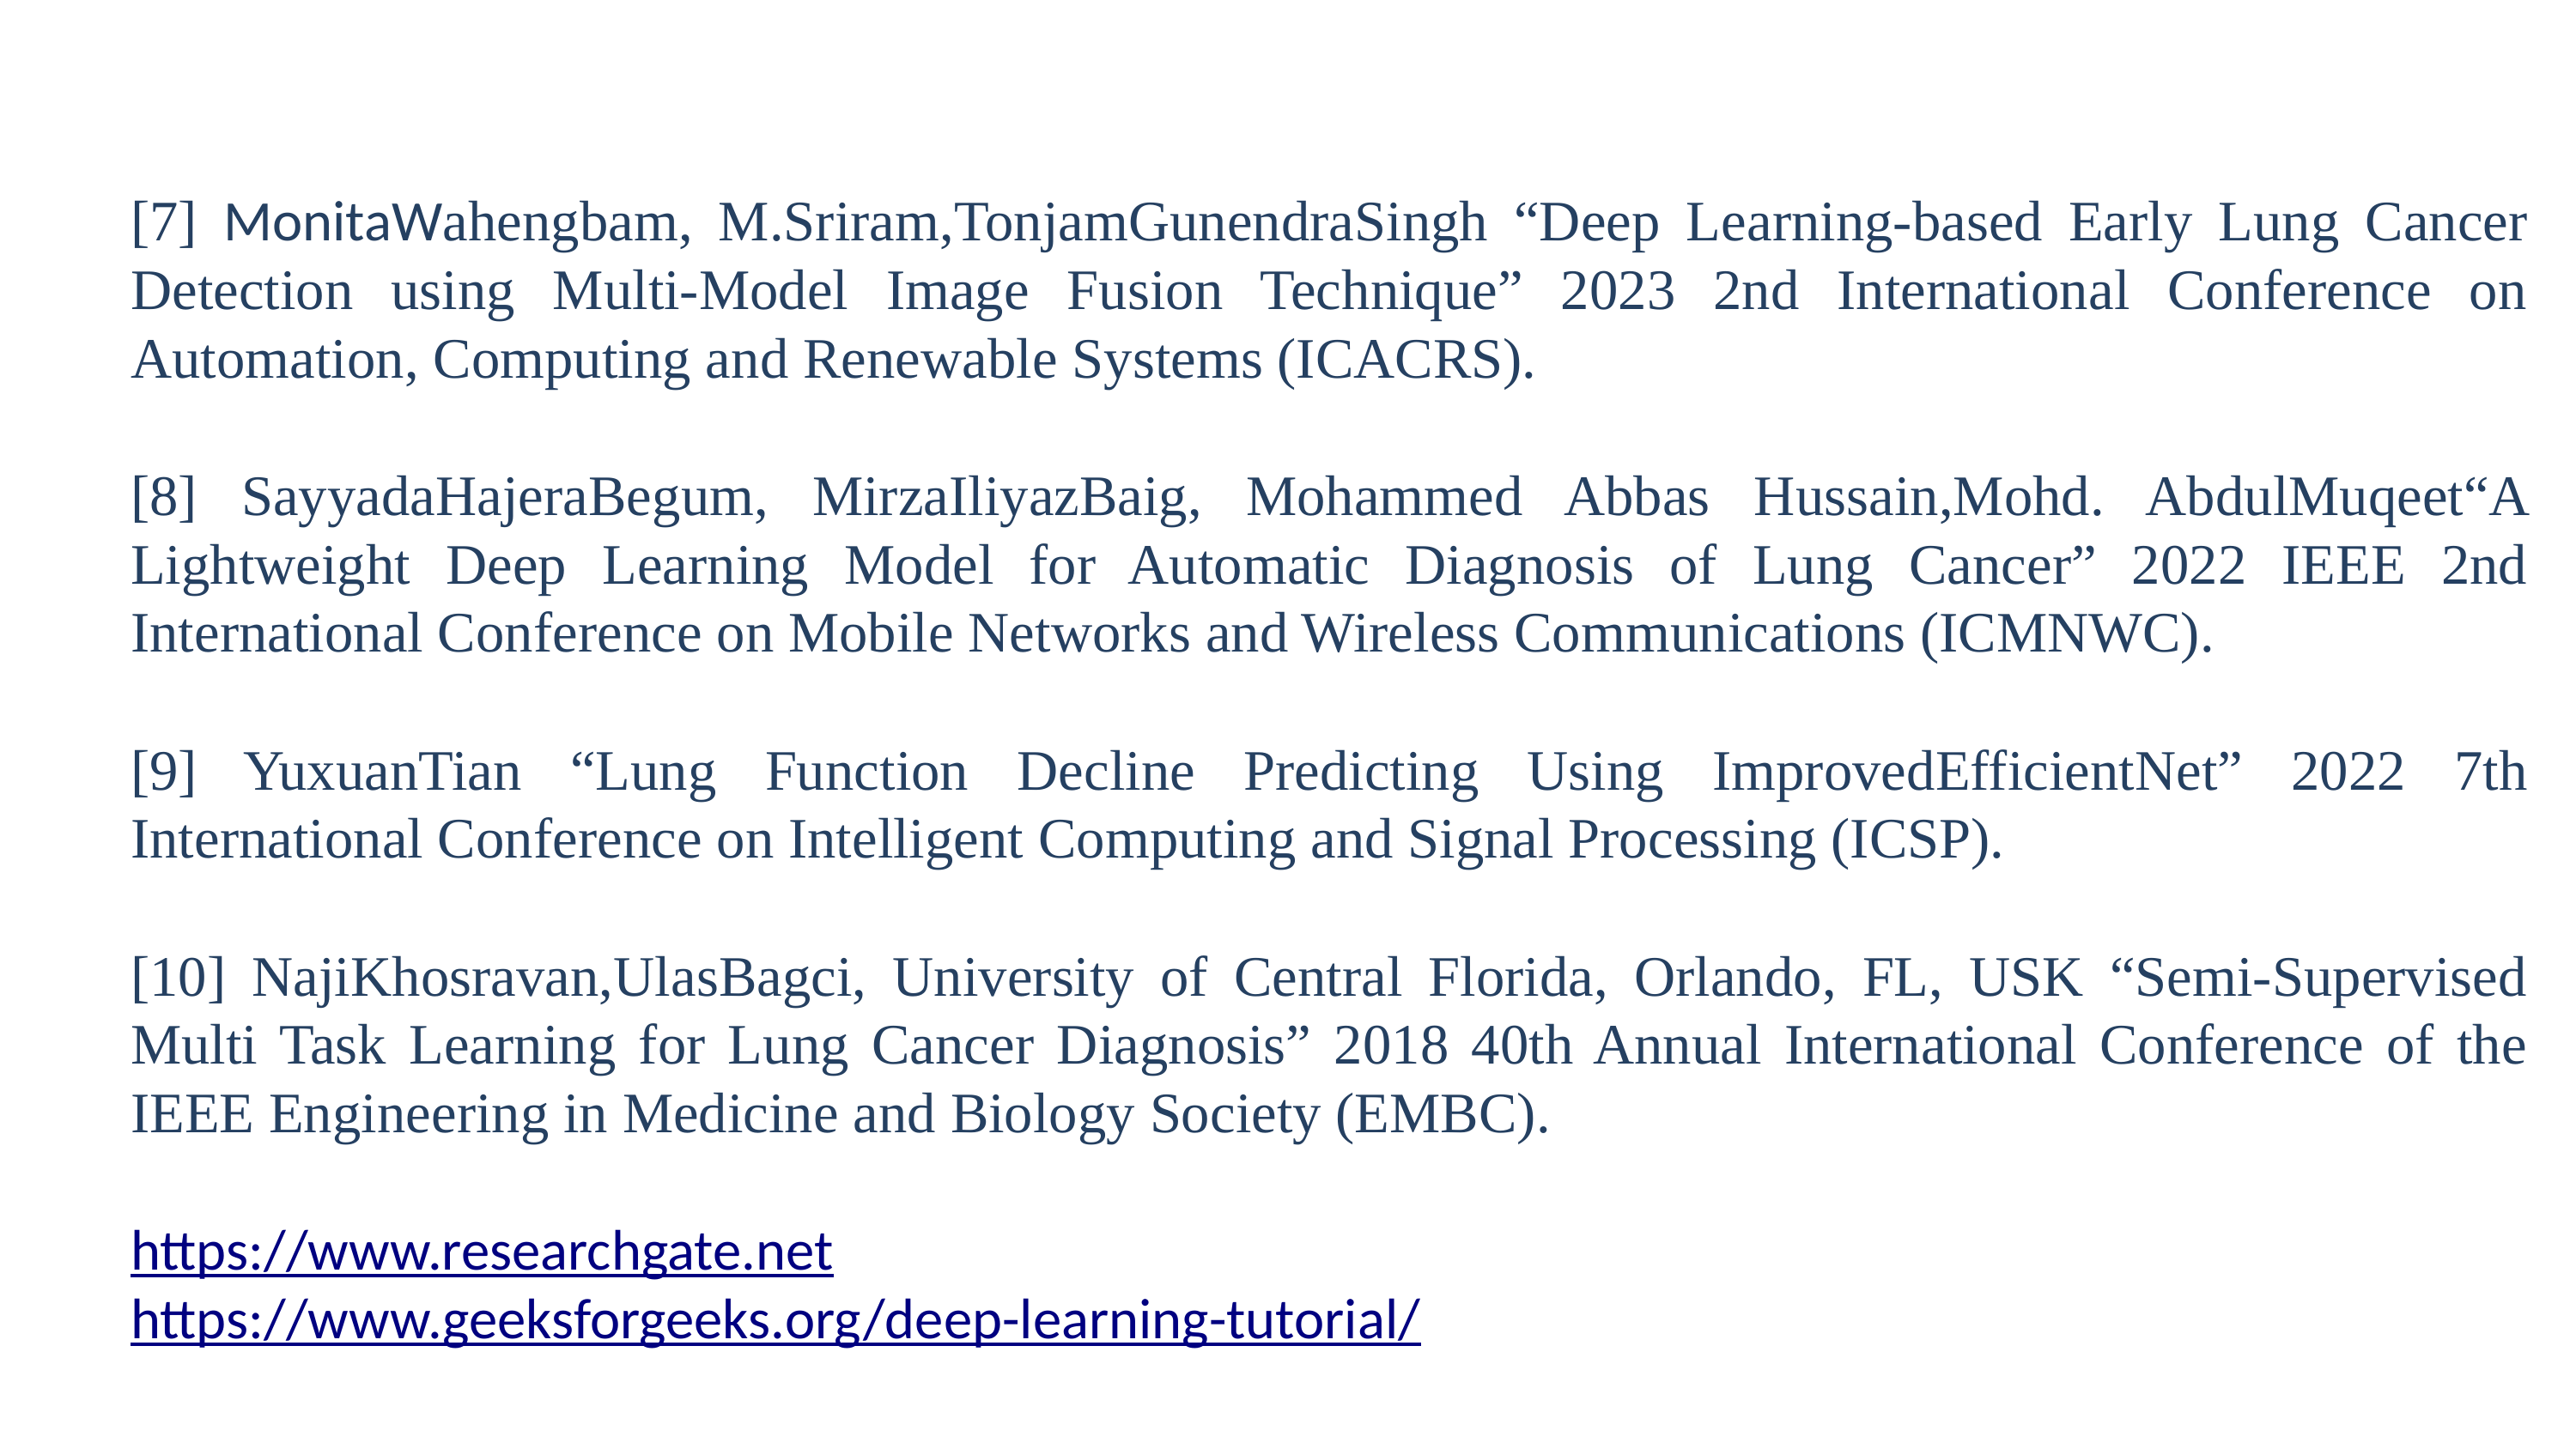

[7] MonitaWahengbam, M.Sriram,TonjamGunendraSingh “Deep Learning-based Early Lung Cancer Detection using Multi-Model Image Fusion Technique” 2023 2nd International Conference on Automation, Computing and Renewable Systems (ICACRS).

[8] SayyadaHajeraBegum, MirzaIliyazBaig, Mohammed Abbas Hussain,Mohd. AbdulMuqeet“A Lightweight Deep Learning Model for Automatic Diagnosis of Lung Cancer” 2022 IEEE 2nd International Conference on Mobile Networks and Wireless Communications (ICMNWC).

[9] YuxuanTian “Lung Function Decline Predicting Using ImprovedEfficientNet” 2022 7th International Conference on Intelligent Computing and Signal Processing (ICSP).

[10] NajiKhosravan,UlasBagci, University of Central Florida, Orlando, FL, USK “Semi-Supervised Multi Task Learning for Lung Cancer Diagnosis” 2018 40th Annual International Conference of the IEEE Engineering in Medicine and Biology Society (EMBC).

https://www.researchgate.net
https://www.geeksforgeeks.org/deep-learning-tutorial/